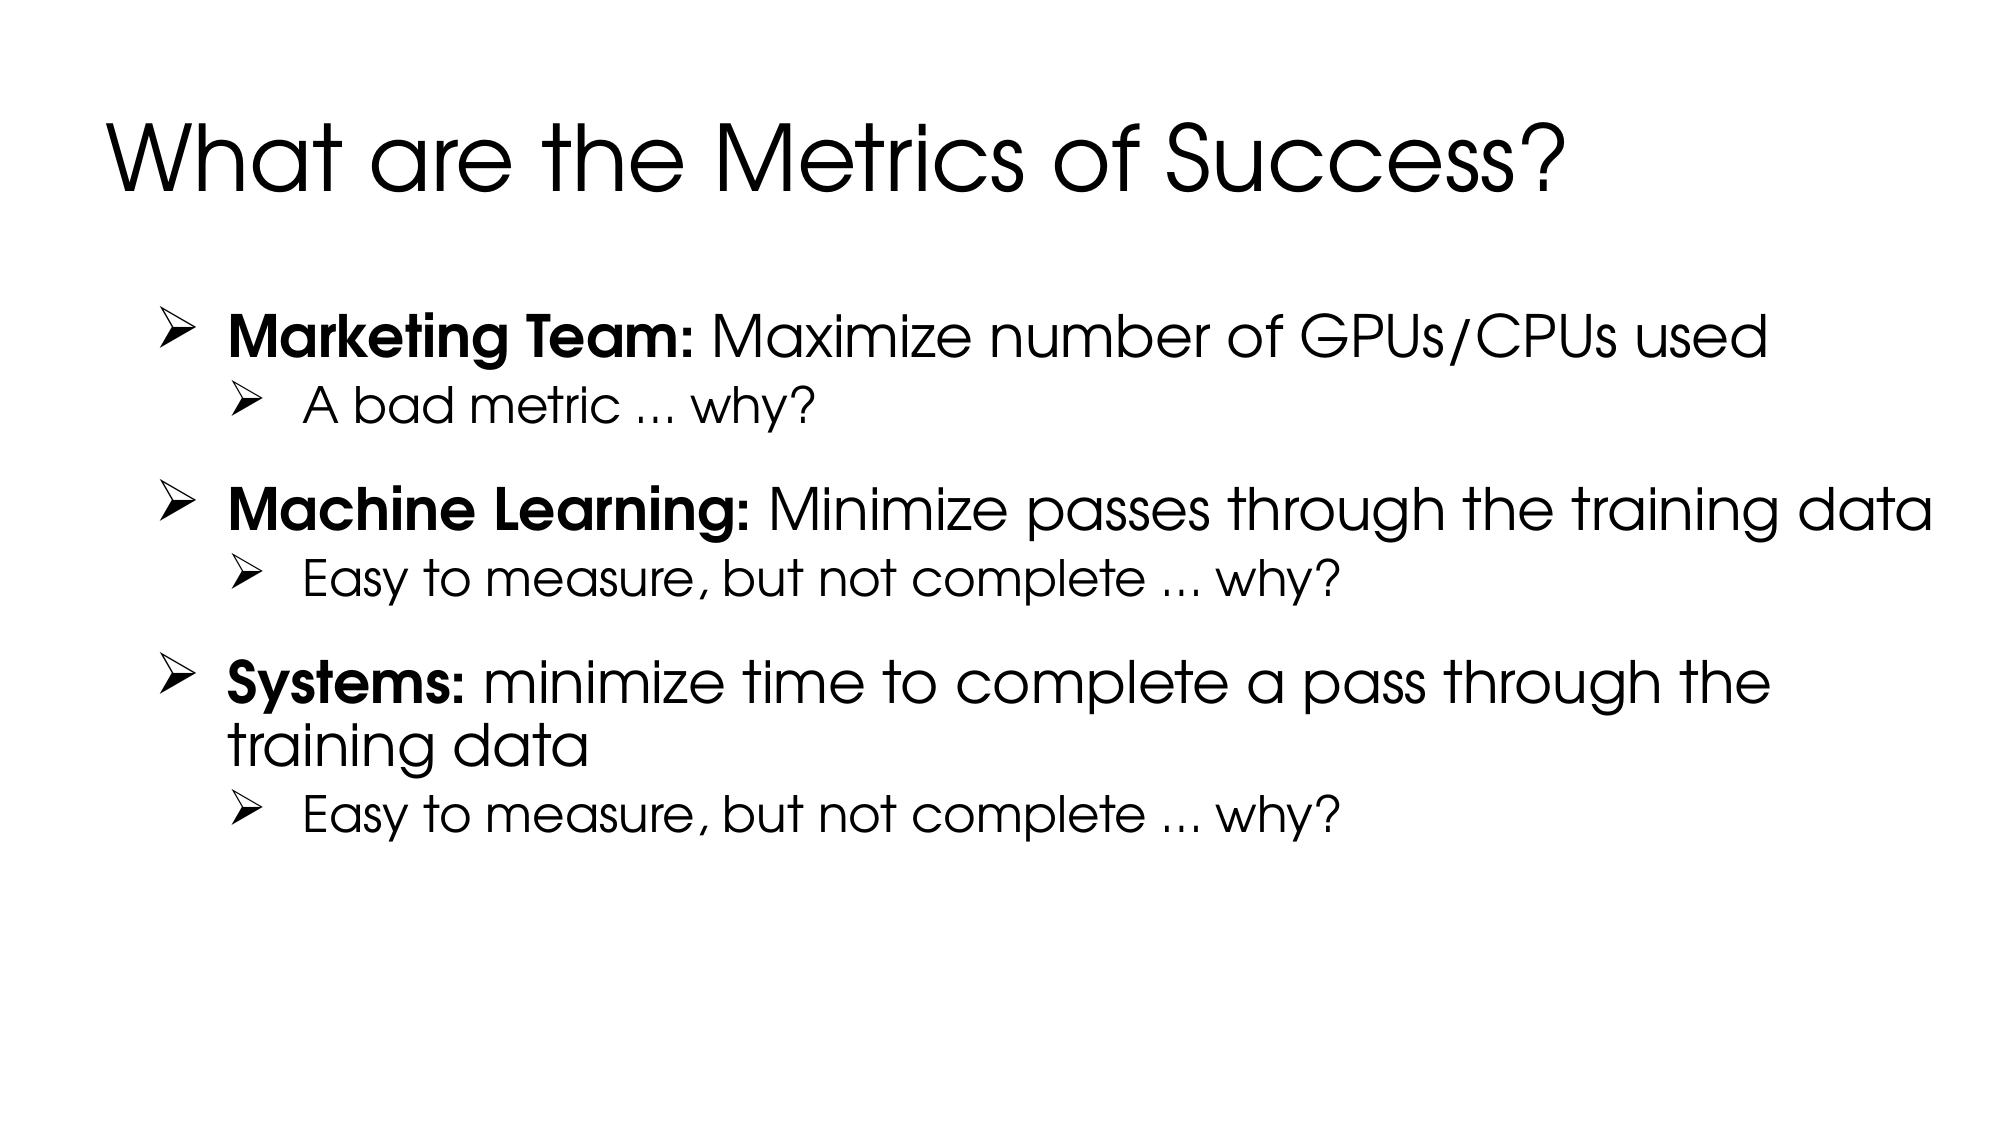

# What are the Metrics of Success?
Marketing Team: Maximize number of GPUs/CPUs used
A bad metric … why?
Machine Learning: Minimize passes through the training data
Easy to measure, but not complete … why?
Systems: minimize time to complete a pass through the training data
Easy to measure, but not complete … why?